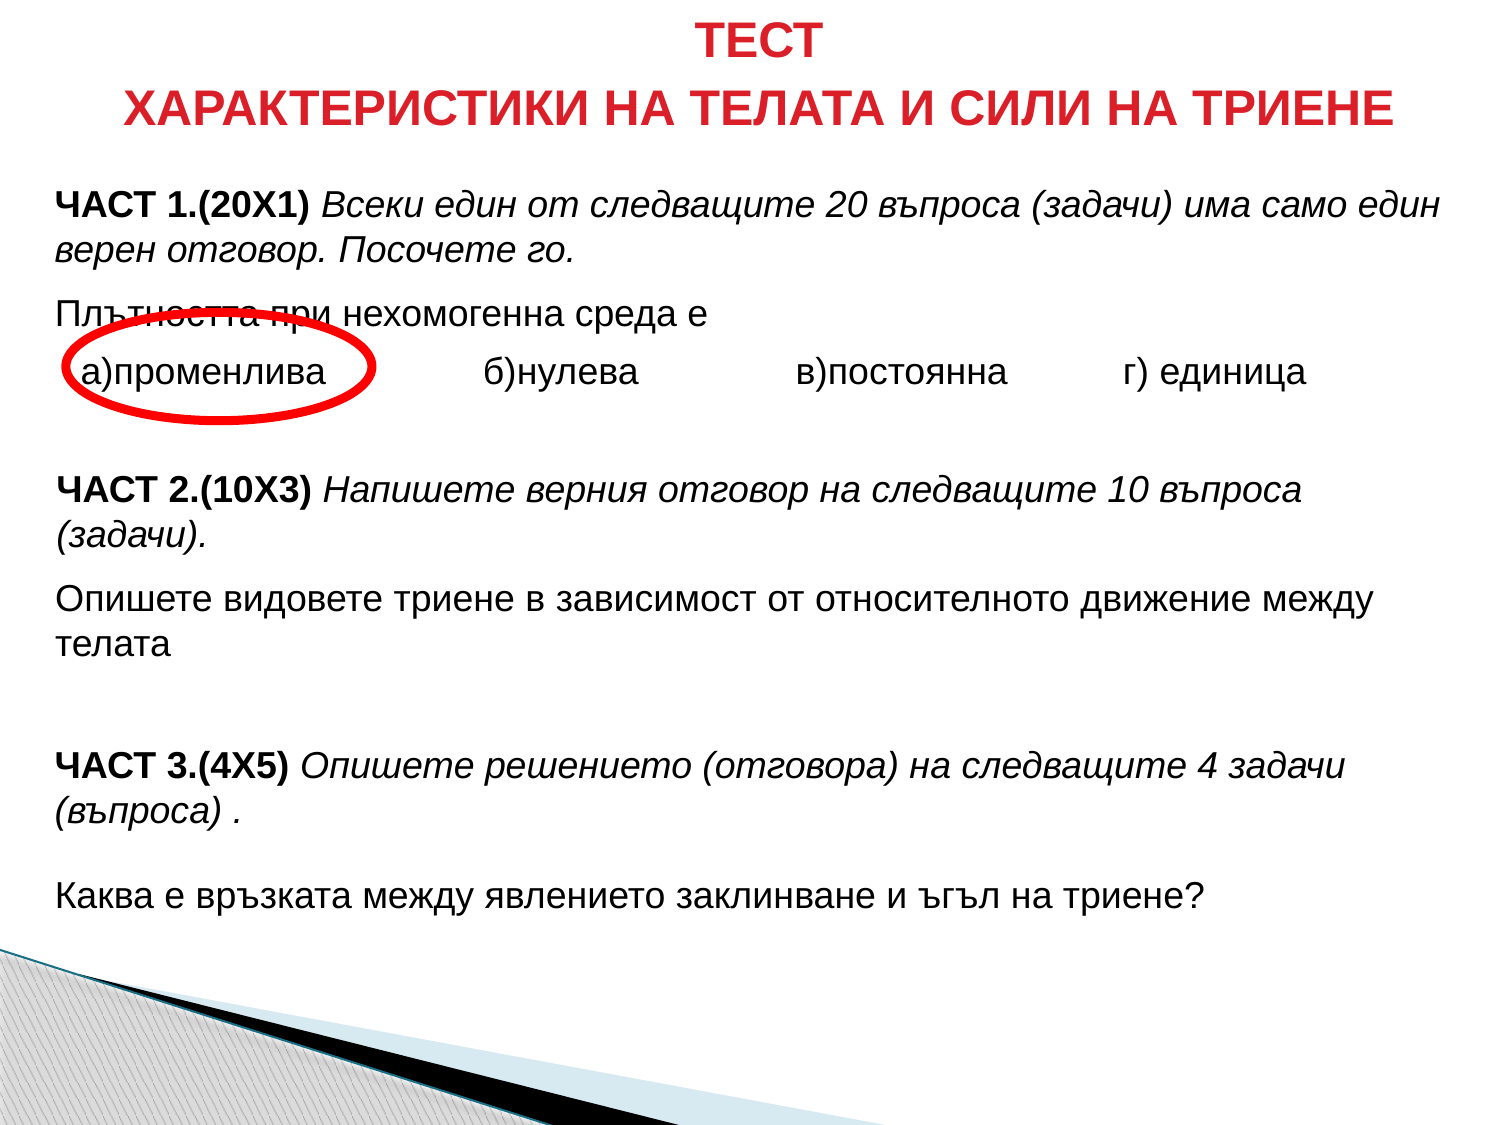

ТЕСТ
ХАРАКТЕРИСТИКИ НА ТЕЛАТА И СИЛИ НА ТРИЕНЕ

ЧАСТ 1.(20Х1) Всеки един от следващите 20 въпроса (задачи) има само един верен отговор. Посочете го.
Плътността при нехомогенна среда е

а)променлива               б)нулева               в)постоянна           г) единица
ЧАСТ 2.(10Х3) Напишете верния отговор на следващите 10 въпроса (задачи).
Опишете видовете триене в зависимост от относителното движение между телата
ЧАСТ 3.(4Х5) Опишете решението (отговора) на следващите 4 задачи (въпроса) .
Каква е връзката между явлението заклинване и ъгъл на триене?